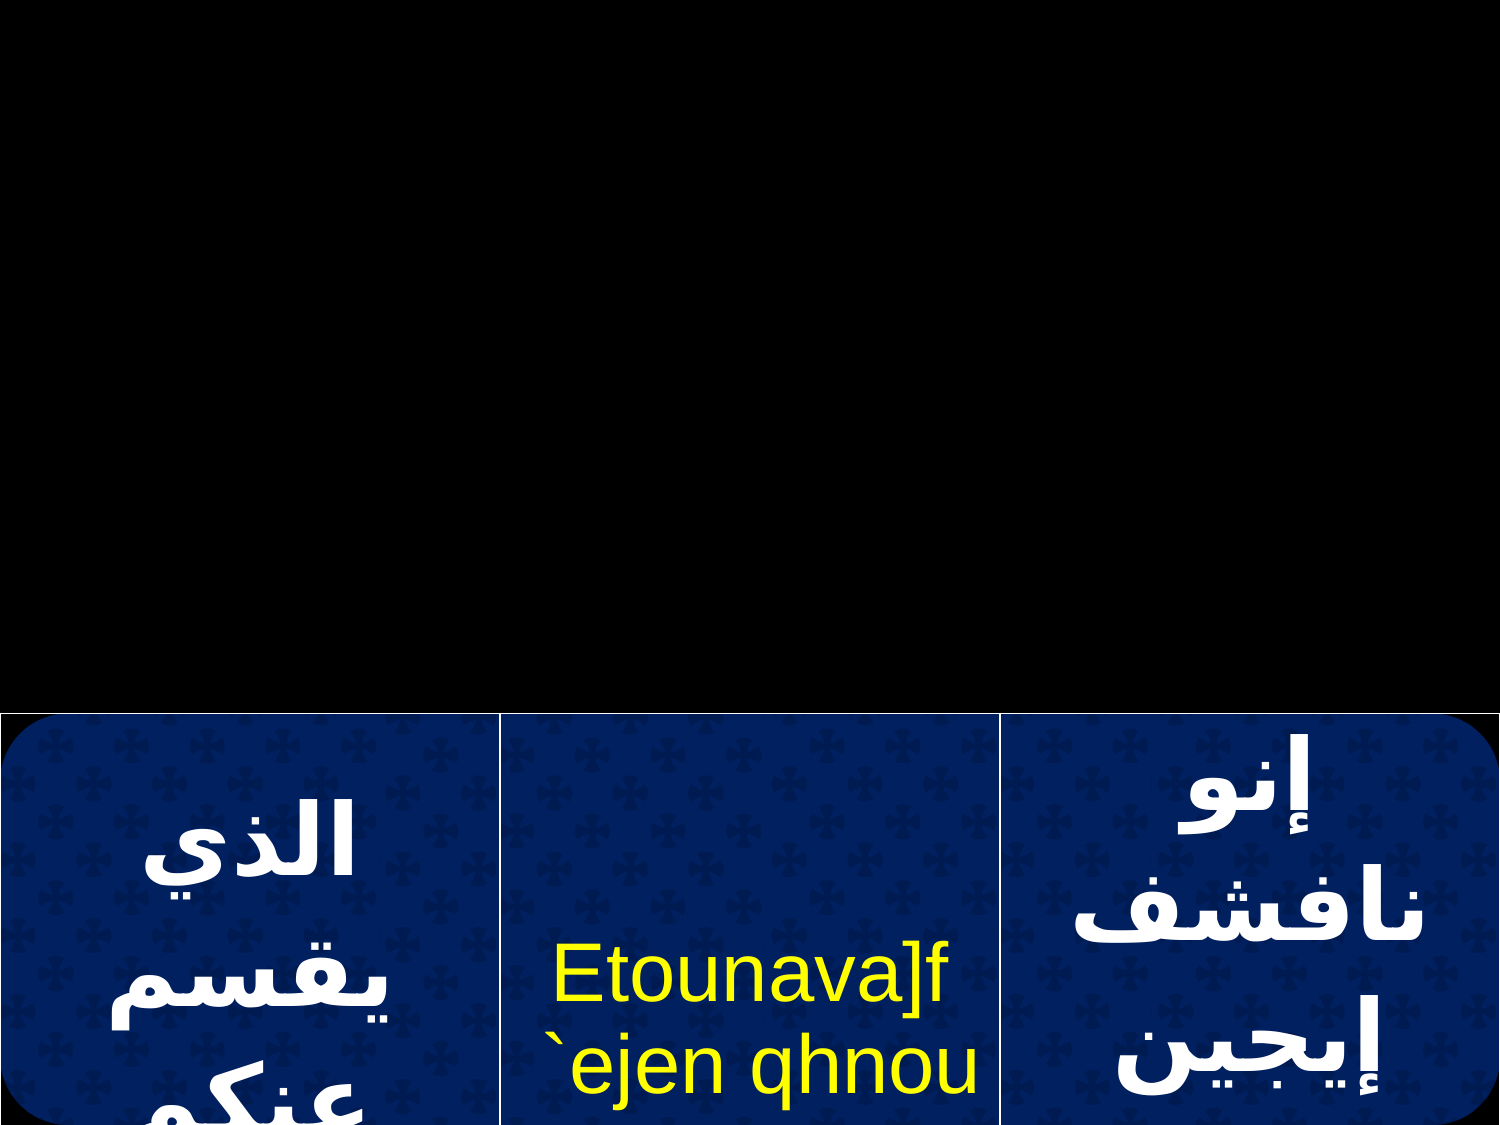

| الذي يقسم عنكم وعن كثيرين | Etounava]f `ejen qhnou nem \ankemh] | إنو نافشف إيجين ثينو نيم هان كي ميش |
| --- | --- | --- |